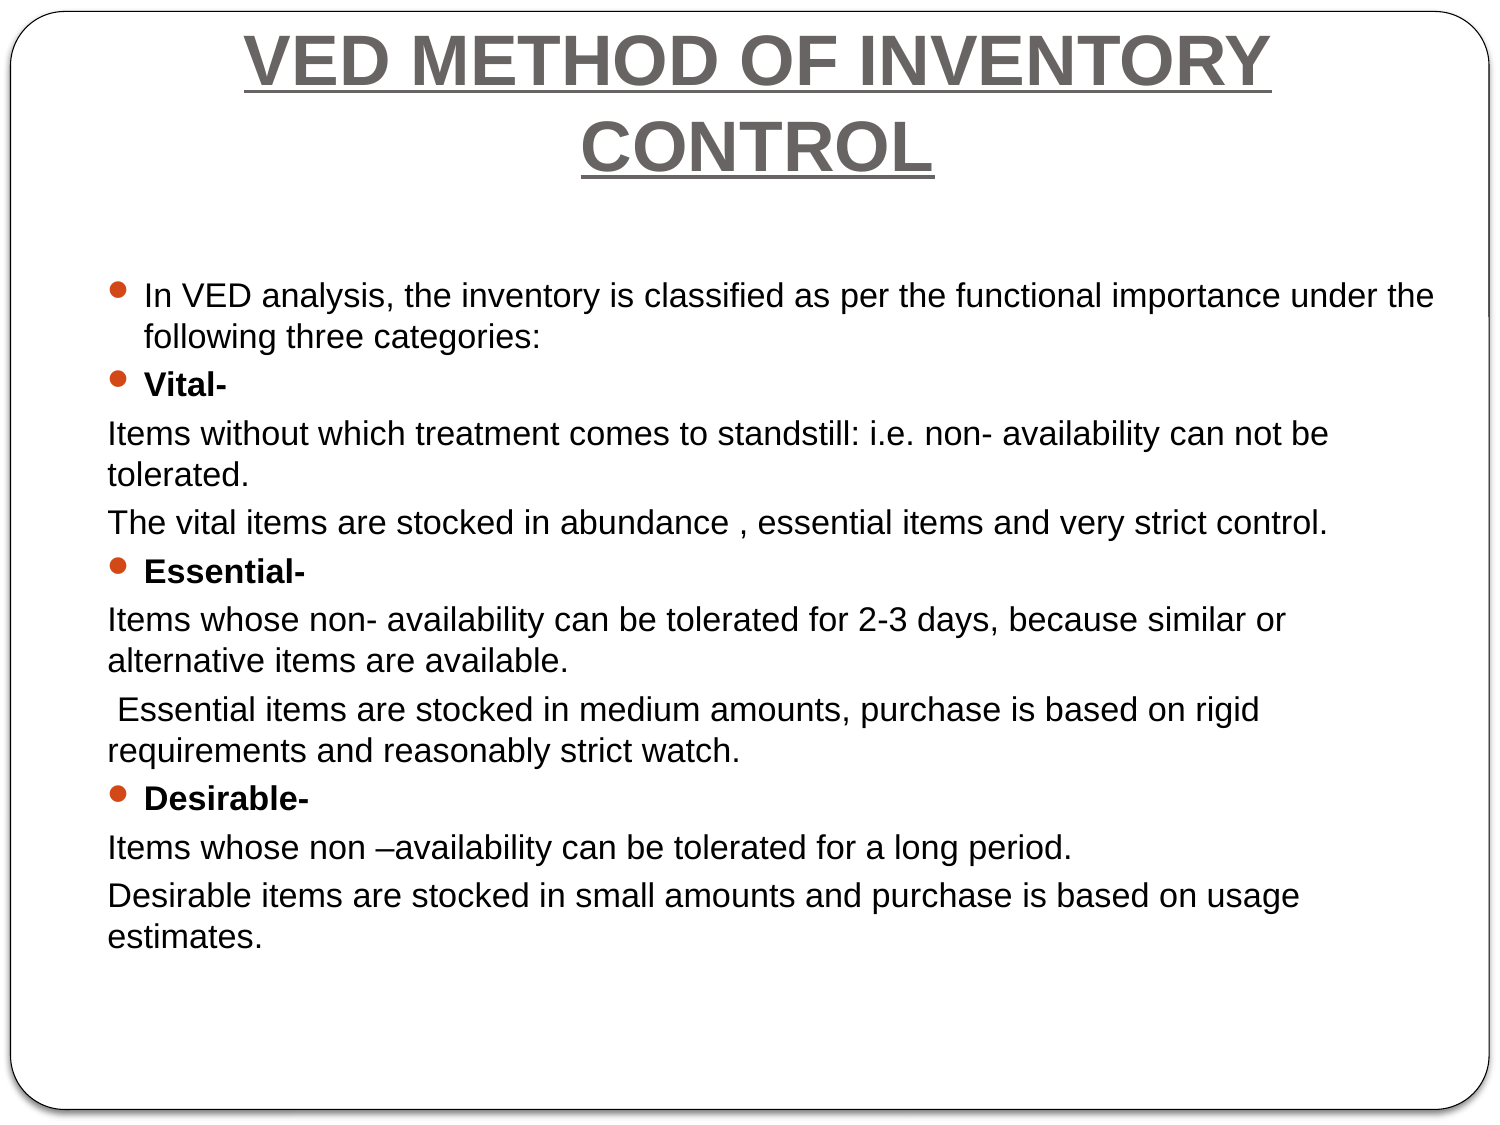

# VED METHOD OF INVENTORY CONTROL
In VED analysis, the inventory is classified as per the functional importance under the following three categories:
Vital-
Items without which treatment comes to standstill: i.e. non- availability can not be tolerated.
The vital items are stocked in abundance , essential items and very strict control.
Essential-
Items whose non- availability can be tolerated for 2-3 days, because similar or alternative items are available.
 Essential items are stocked in medium amounts, purchase is based on rigid requirements and reasonably strict watch.
Desirable-
Items whose non –availability can be tolerated for a long period.
Desirable items are stocked in small amounts and purchase is based on usage estimates.